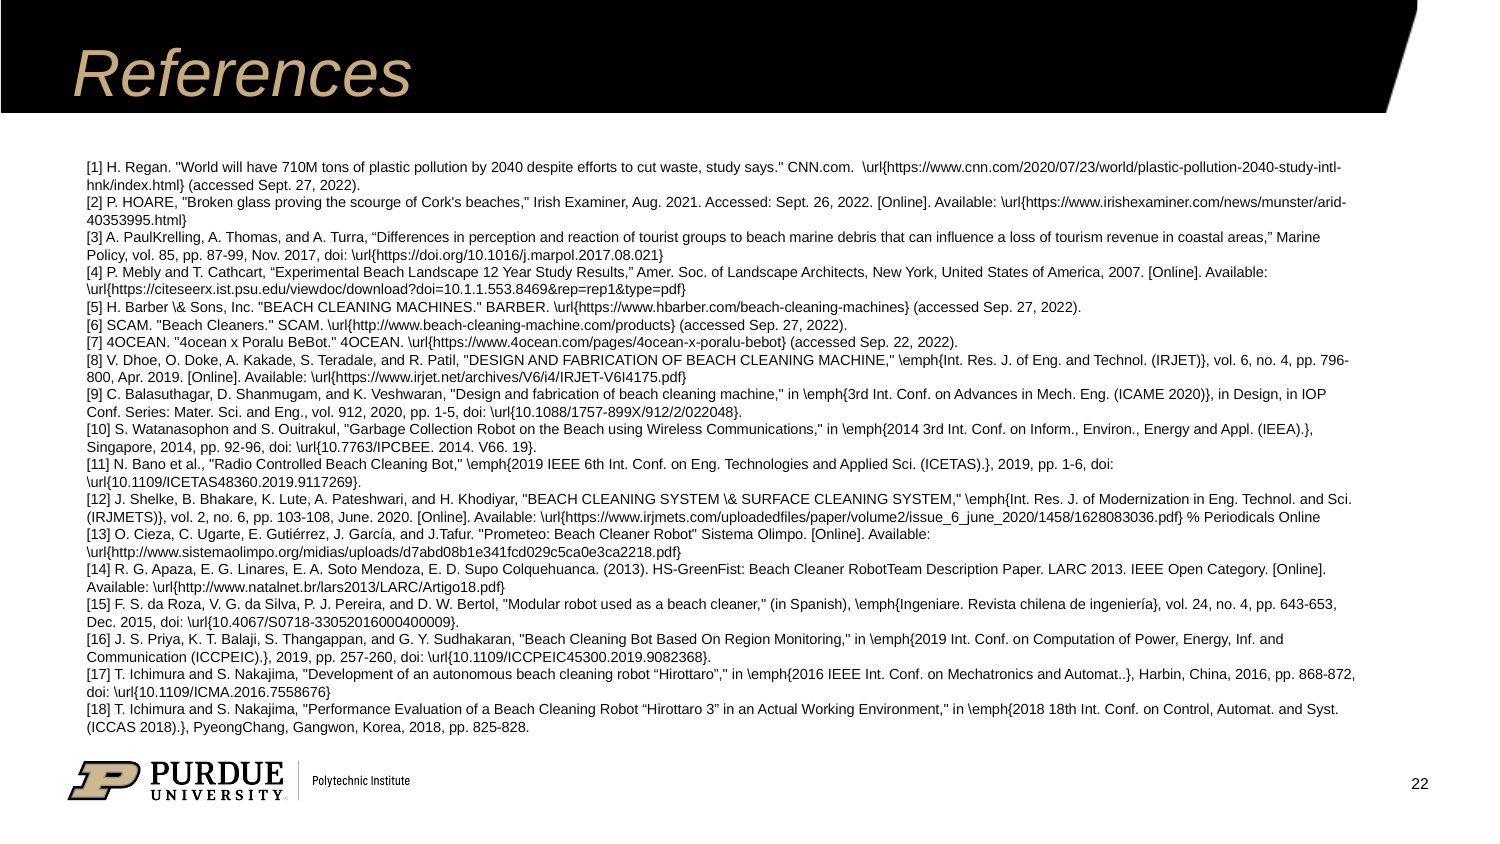

References
[1] H. Regan. "World will have 710M tons of plastic pollution by 2040 despite efforts to cut waste, study says." CNN.com.  \url{https://www.cnn.com/2020/07/23/world/plastic-pollution-2040-study-intl-hnk/index.html} (accessed Sept. 27, 2022).
[2] P. HOARE, "Broken glass proving the scourge of Cork's beaches," Irish Examiner, Aug. 2021. Accessed: Sept. 26, 2022. [Online]. Available: \url{https://www.irishexaminer.com/news/munster/arid-40353995.html}
[3] A. PaulKrelling, A. Thomas, and A. Turra, “Differences in perception and reaction of tourist groups to beach marine debris that can influence a loss of tourism revenue in coastal areas,” Marine Policy, vol. 85, pp. 87-99, Nov. 2017, doi: \url{https://doi.org/10.1016/j.marpol.2017.08.021}
[4] P. Mebly and T. Cathcart, “Experimental Beach Landscape 12 Year Study Results,” Amer. Soc. of Landscape Architects, New York, United States of America, 2007. [Online]. Available: \url{https://citeseerx.ist.psu.edu/viewdoc/download?doi=10.1.1.553.8469&rep=rep1&type=pdf}
[5] H. Barber \& Sons, Inc. "BEACH CLEANING MACHINES." BARBER. \url{https://www.hbarber.com/beach-cleaning-machines} (accessed Sep. 27, 2022).
[6] SCAM. "Beach Cleaners." SCAM. \url{http://www.beach-cleaning-machine.com/products} (accessed Sep. 27, 2022).
[7] 4OCEAN. "4ocean x Poralu BeBot." 4OCEAN. \url{https://www.4ocean.com/pages/4ocean-x-poralu-bebot} (accessed Sep. 22, 2022).
[8] V. Dhoe, O. Doke, A. Kakade, S. Teradale, and R. Patil, "DESIGN AND FABRICATION OF BEACH CLEANING MACHINE," \emph{Int. Res. J. of Eng. and Technol. (IRJET)}, vol. 6, no. 4, pp. 796-800, Apr. 2019. [Online]. Available: \url{https://www.irjet.net/archives/V6/i4/IRJET-V6I4175.pdf}
[9] C. Balasuthagar, D. Shanmugam, and K. Veshwaran, "Design and fabrication of beach cleaning machine," in \emph{3rd Int. Conf. on Advances in Mech. Eng. (ICAME 2020)}, in Design, in IOP Conf. Series: Mater. Sci. and Eng., vol. 912, 2020, pp. 1-5, doi: \url{10.1088/1757-899X/912/2/022048}.
[10] S. Watanasophon and S. Ouitrakul, "Garbage Collection Robot on the Beach using Wireless Communications," in \emph{2014 3rd Int. Conf. on Inform., Environ., Energy and Appl. (IEEA).}, Singapore, 2014, pp. 92-96, doi: \url{10.7763/IPCBEE. 2014. V66. 19}.
[11] N. Bano et al., "Radio Controlled Beach Cleaning Bot," \emph{2019 IEEE 6th Int. Conf. on Eng. Technologies and Applied Sci. (ICETAS).}, 2019, pp. 1-6, doi: \url{10.1109/ICETAS48360.2019.9117269}.
[12] J. Shelke, B. Bhakare, K. Lute, A. Pateshwari, and H. Khodiyar, "BEACH CLEANING SYSTEM \& SURFACE CLEANING SYSTEM," \emph{Int. Res. J. of Modernization in Eng. Technol. and Sci. (IRJMETS)}, vol. 2, no. 6, pp. 103-108, June. 2020. [Online]. Available: \url{https://www.irjmets.com/uploadedfiles/paper/volume2/issue_6_june_2020/1458/1628083036.pdf} % Periodicals Online
[13] O. Cieza, C. Ugarte, E. Gutiérrez, J. García, and J.Tafur. "Prometeo: Beach Cleaner Robot" Sistema Olimpo. [Online]. Available: \url{http://www.sistemaolimpo.org/midias/uploads/d7abd08b1e341fcd029c5ca0e3ca2218.pdf}
[14] R. G. Apaza, E. G. Linares, E. A. Soto Mendoza, E. D. Supo Colquehuanca. (2013). HS-GreenFist: Beach Cleaner RobotTeam Description Paper. LARC 2013. IEEE Open Category. [Online]. Available: \url{http://www.natalnet.br/lars2013/LARC/Artigo18.pdf}
[15] F. S. da Roza, V. G. da Silva, P. J. Pereira, and D. W. Bertol, "Modular robot used as a beach cleaner," (in Spanish), \emph{Ingeniare. Revista chilena de ingeniería}, vol. 24, no. 4, pp. 643-653, Dec. 2015, doi: \url{10.4067/S0718-33052016000400009}.
[16] J. S. Priya, K. T. Balaji, S. Thangappan, and G. Y. Sudhakaran, "Beach Cleaning Bot Based On Region Monitoring," in \emph{2019 Int. Conf. on Computation of Power, Energy, Inf. and Communication (ICCPEIC).}, 2019, pp. 257-260, doi: \url{10.1109/ICCPEIC45300.2019.9082368}.
[17] T. Ichimura and S. Nakajima, "Development of an autonomous beach cleaning robot “Hirottaro”," in \emph{2016 IEEE Int. Conf. on Mechatronics and Automat..}, Harbin, China, 2016, pp. 868-872, doi: \url{10.1109/ICMA.2016.7558676}
[18] T. Ichimura and S. Nakajima, "Performance Evaluation of a Beach Cleaning Robot “Hirottaro 3” in an Actual Working Environment," in \emph{2018 18th Int. Conf. on Control, Automat. and Syst. (ICCAS 2018).}, PyeongChang, Gangwon, Korea, 2018, pp. 825-828.
22